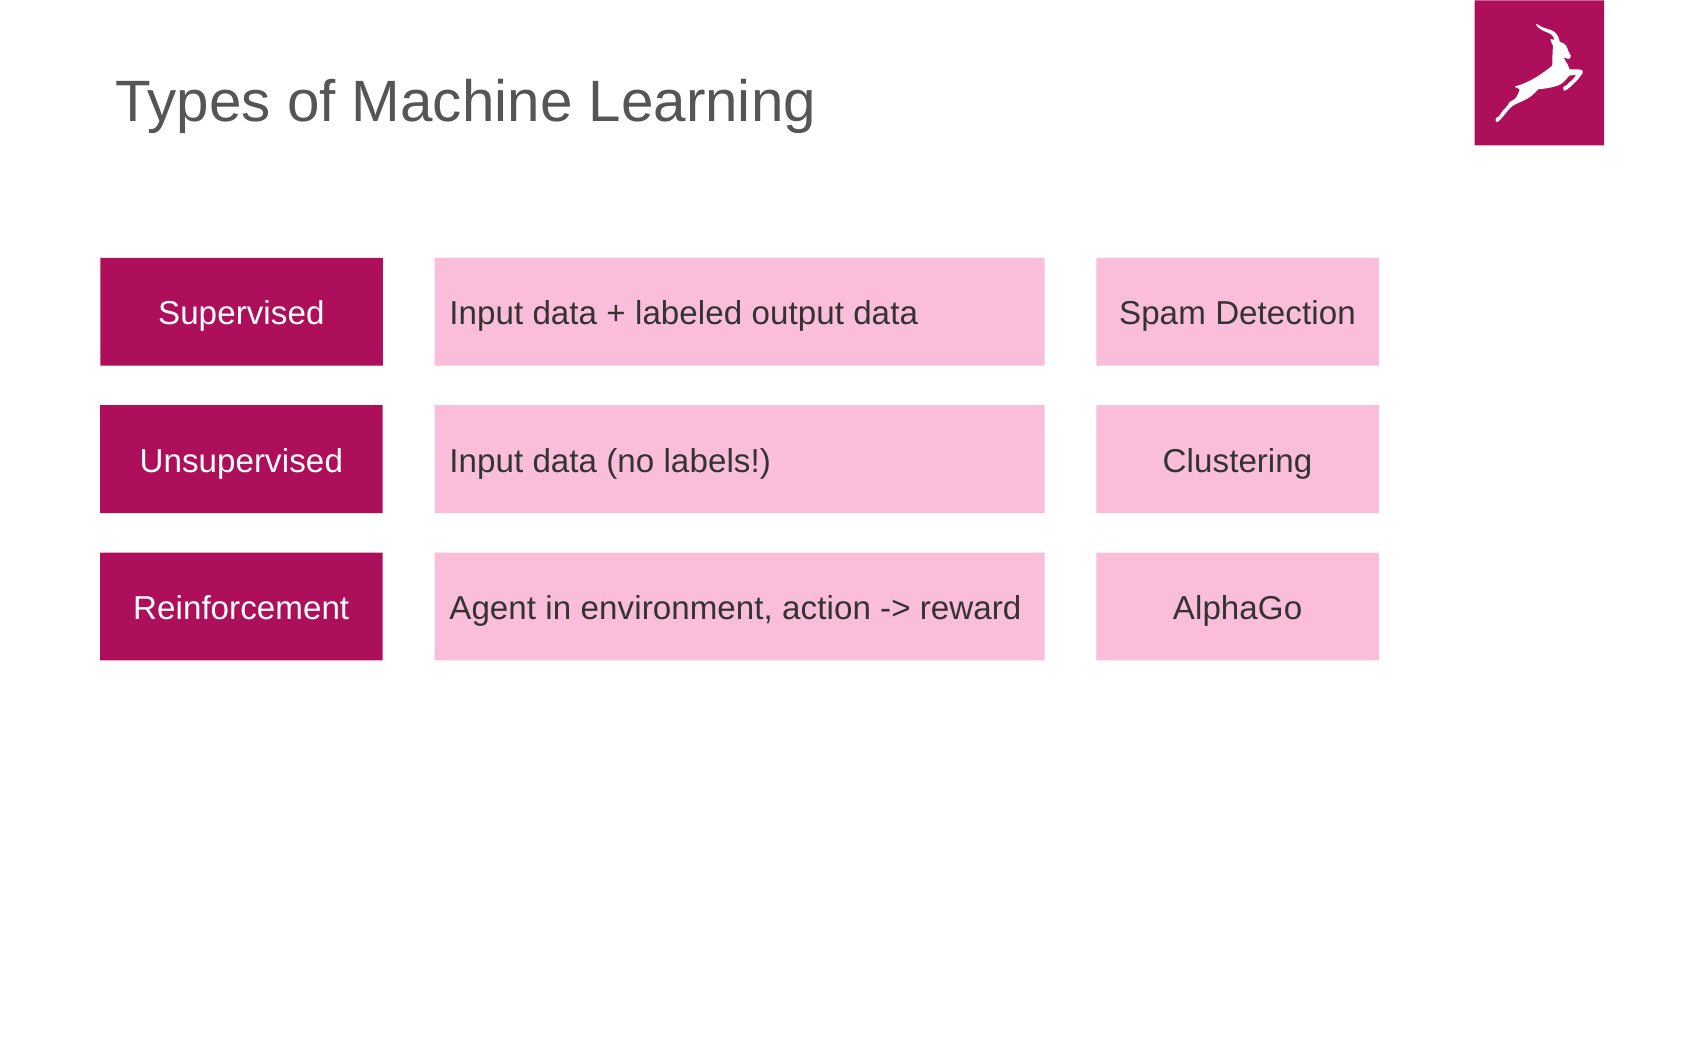

# Types of Machine Learning
Supervised
Input data + labeled output data
Spam Detection
Input data (no labels!)
Clustering
Unsupervised
Agent in environment, action -> reward
AlphaGo
Reinforcement